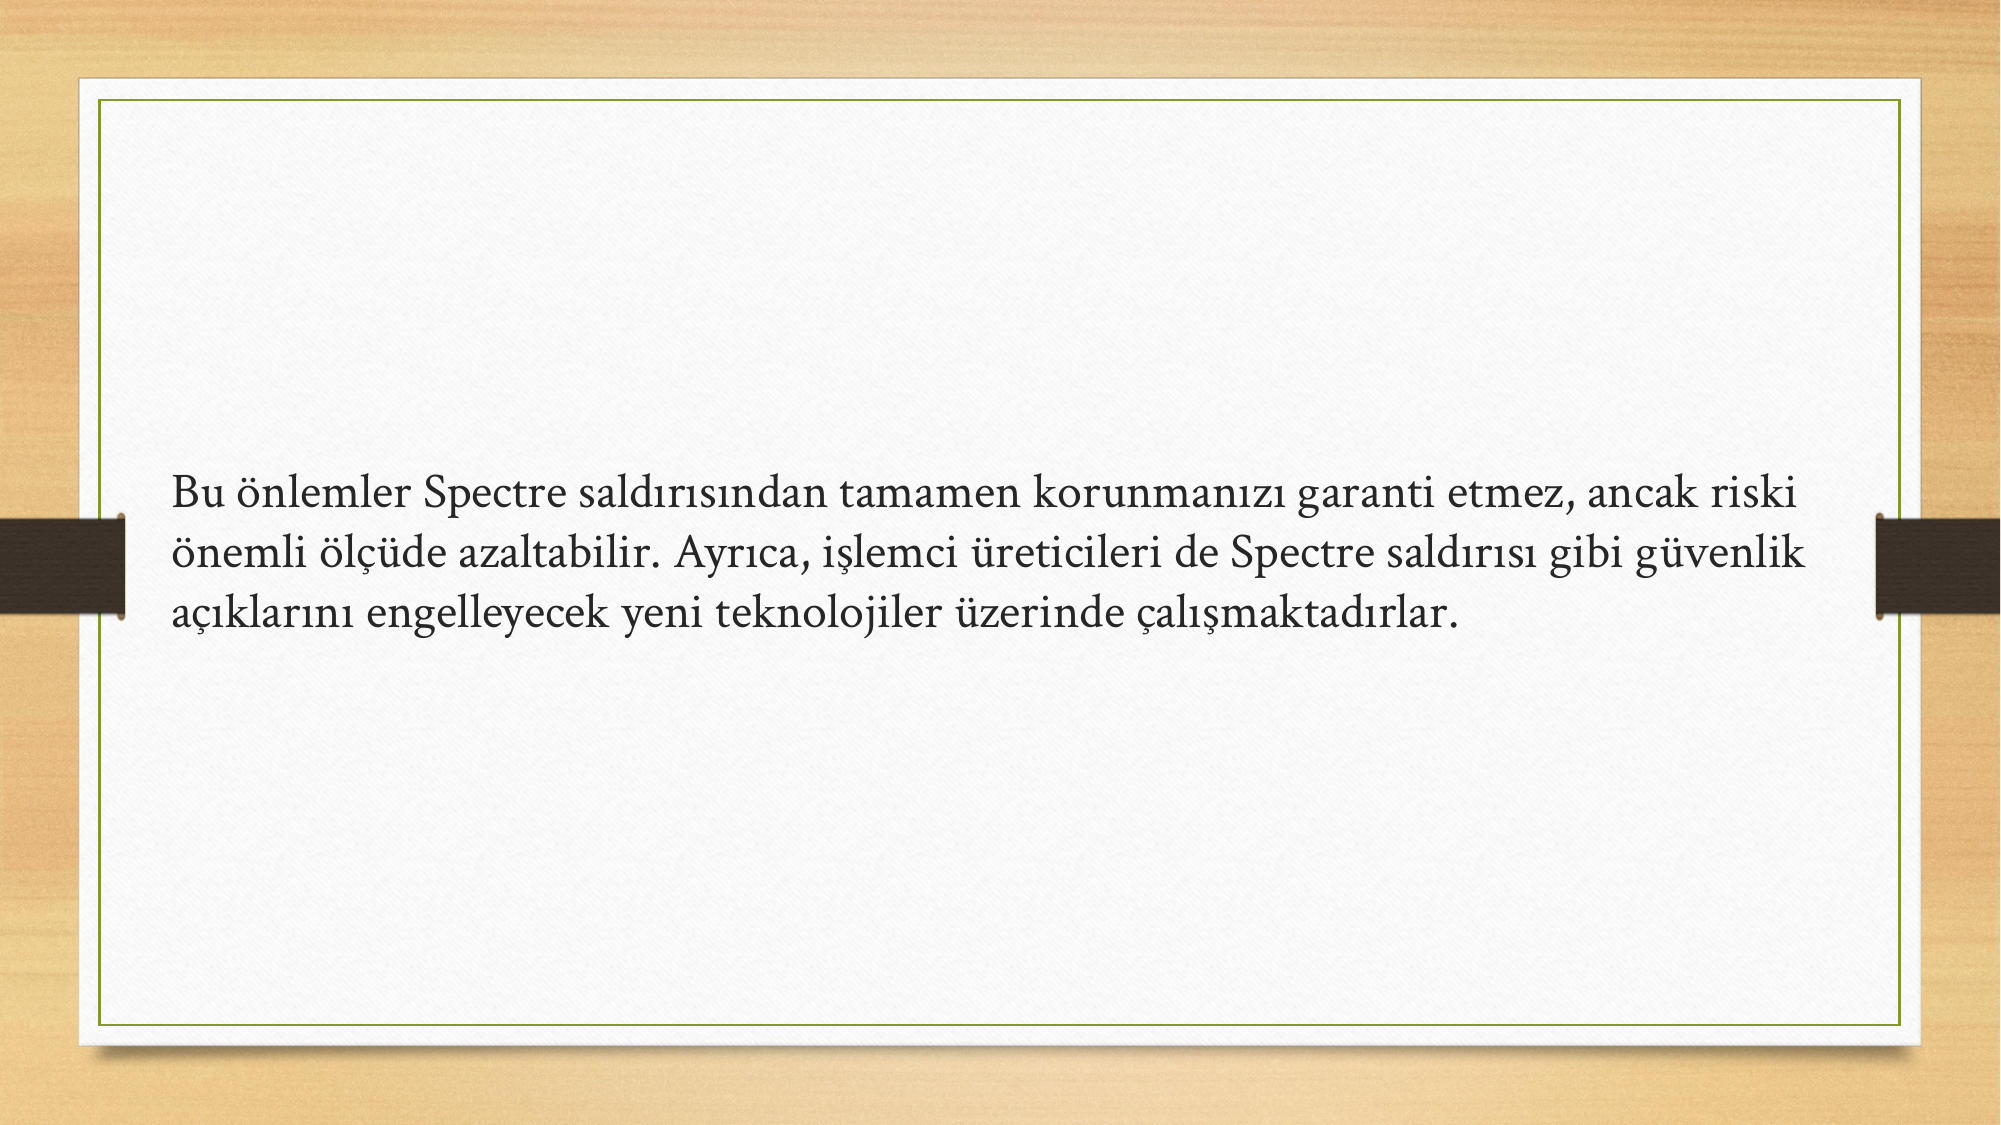

Bu önlemler Spectre saldırısından tamamen korunmanızı garanti etmez, ancak riski önemli ölçüde azaltabilir. Ayrıca, işlemci üreticileri de Spectre saldırısı gibi güvenlik açıklarını engelleyecek yeni teknolojiler üzerinde çalışmaktadırlar.